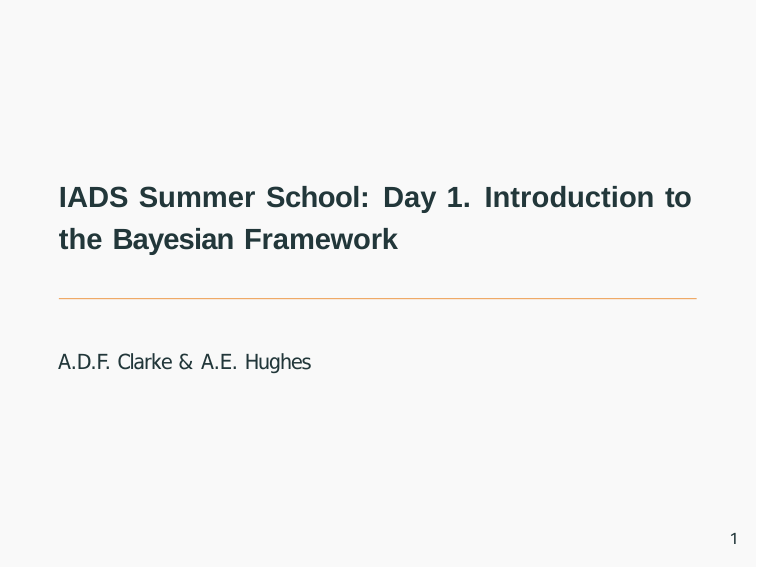

# IADS Summer School: Day 1. Introduction to the Bayesian Framework

A.D.F. Clarke & A.E. Hughes
1